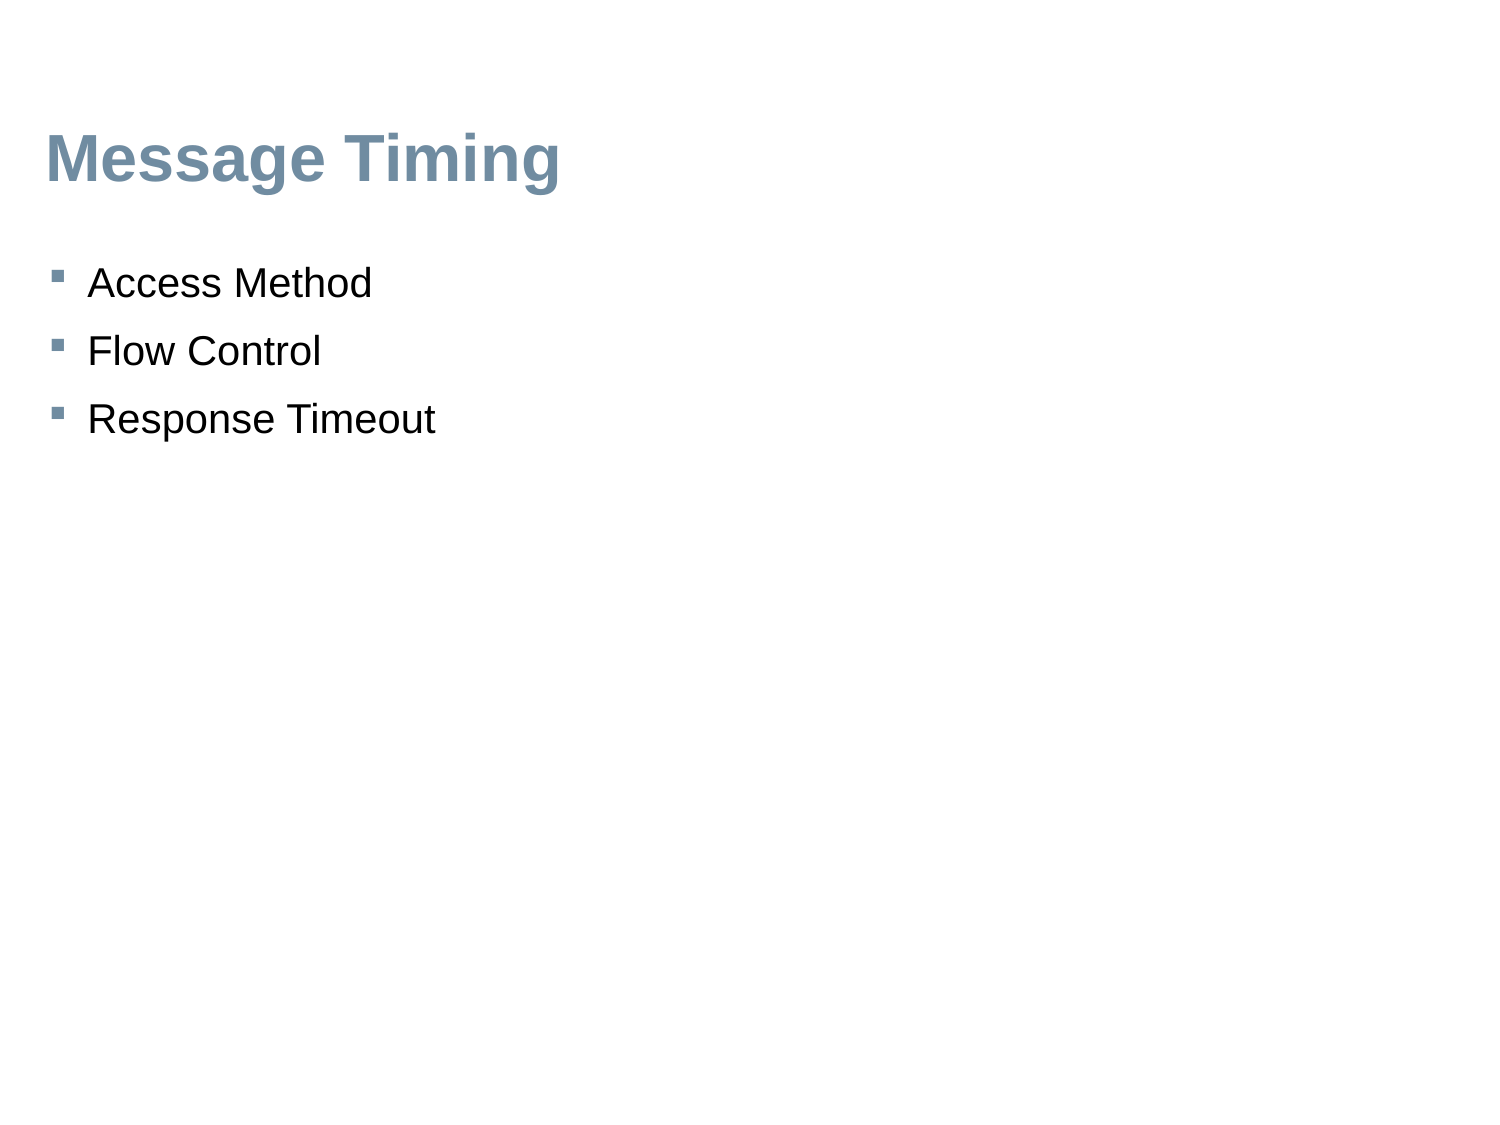

# Message Timing
Access Method
Flow Control
Response Timeout